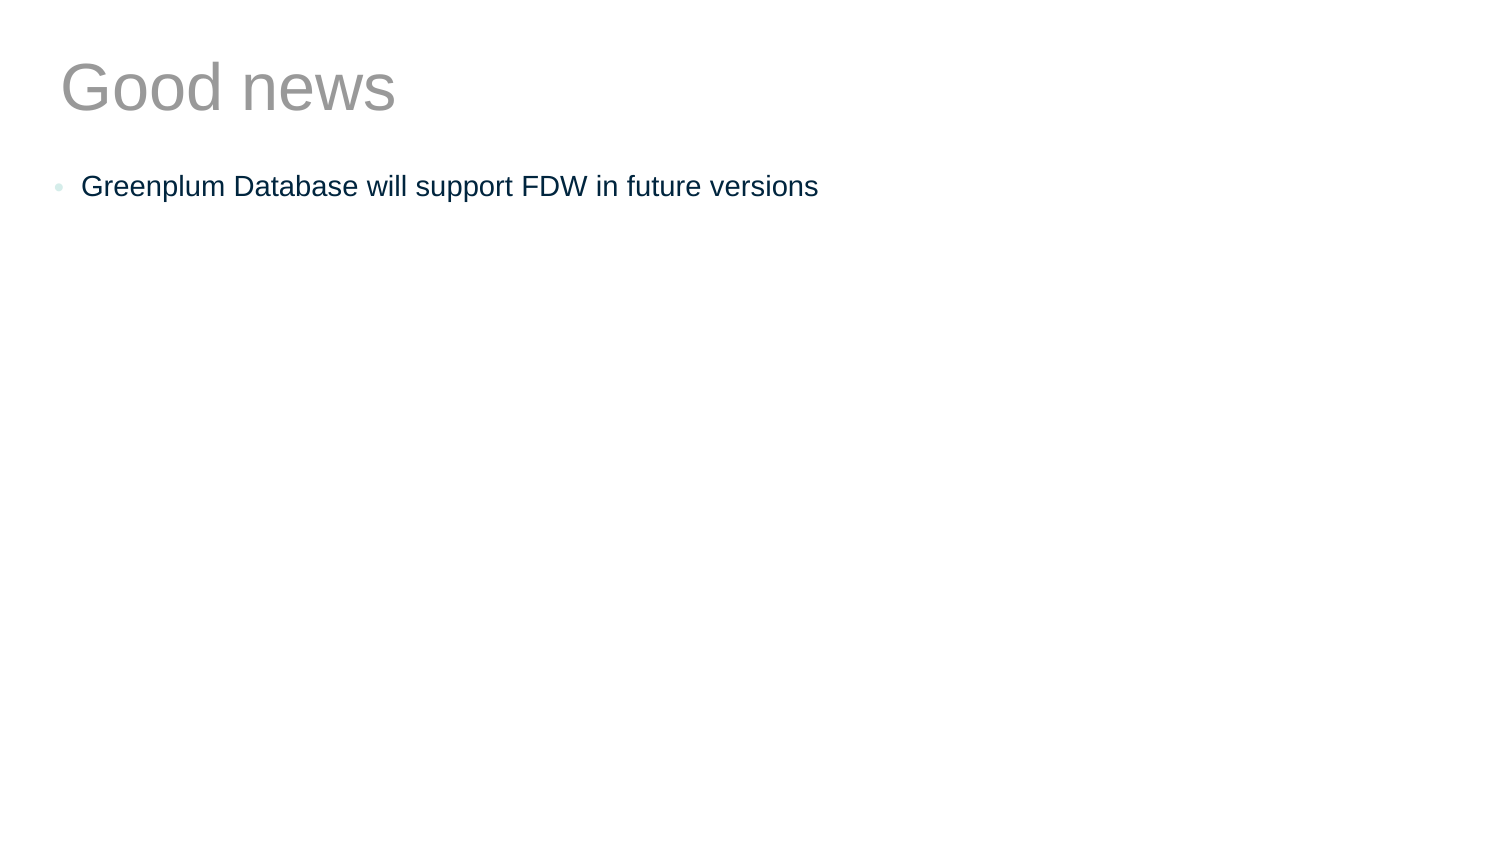

# Good news
Greenplum Database will support FDW in future versions